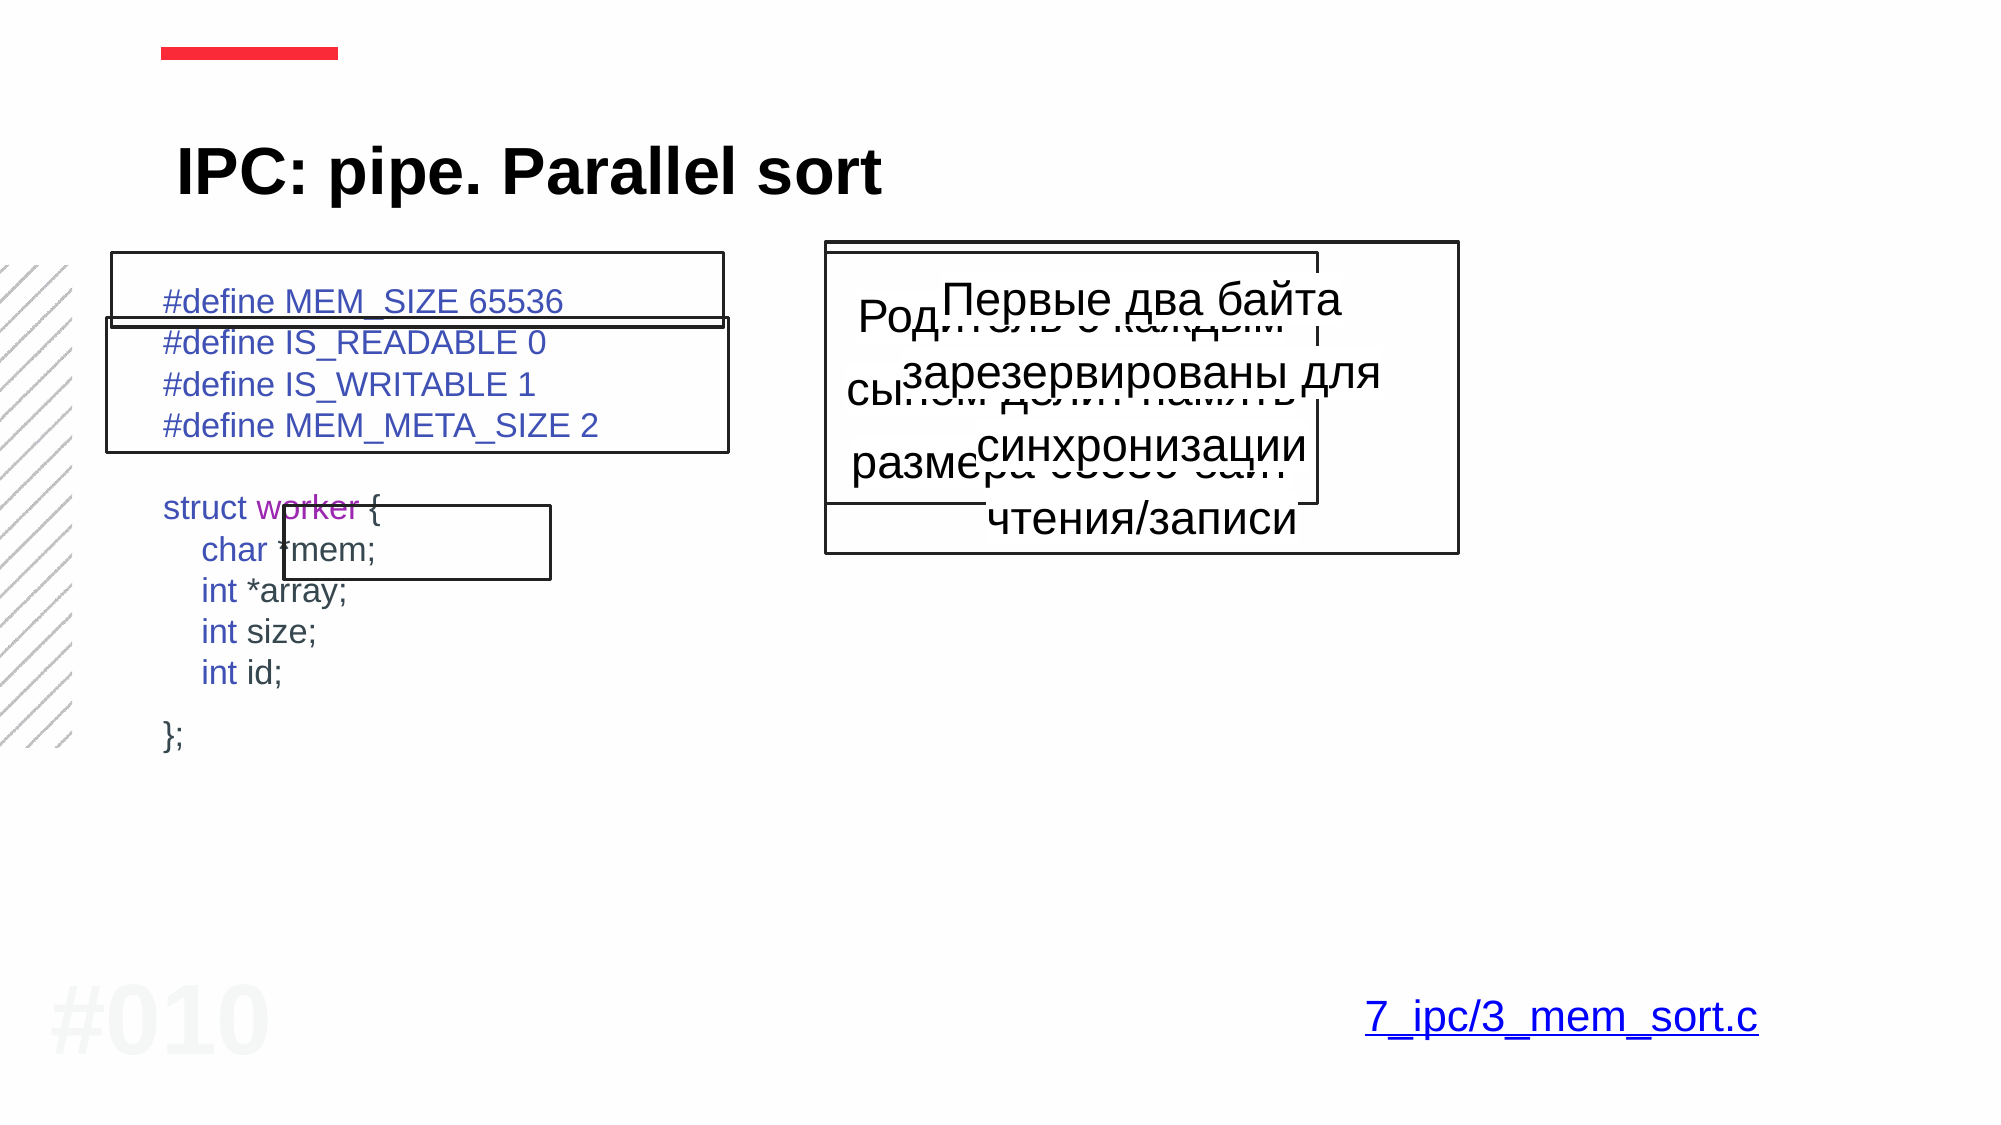

IPC: pipe. Parallel sort
Первые два байта зарезервированы для синхронизации чтения/записи

Родитель с каждым сыном делит память размера 65536 байт
#define MEM_SIZE 65536
#define IS_READABLE 0
#define IS_WRITABLE 1
#define MEM_META_SIZE 2

struct worker {
    char *mem;
    int *array;
    int size;
    int id;
};

#010
7_ipc/3_mem_sort.c